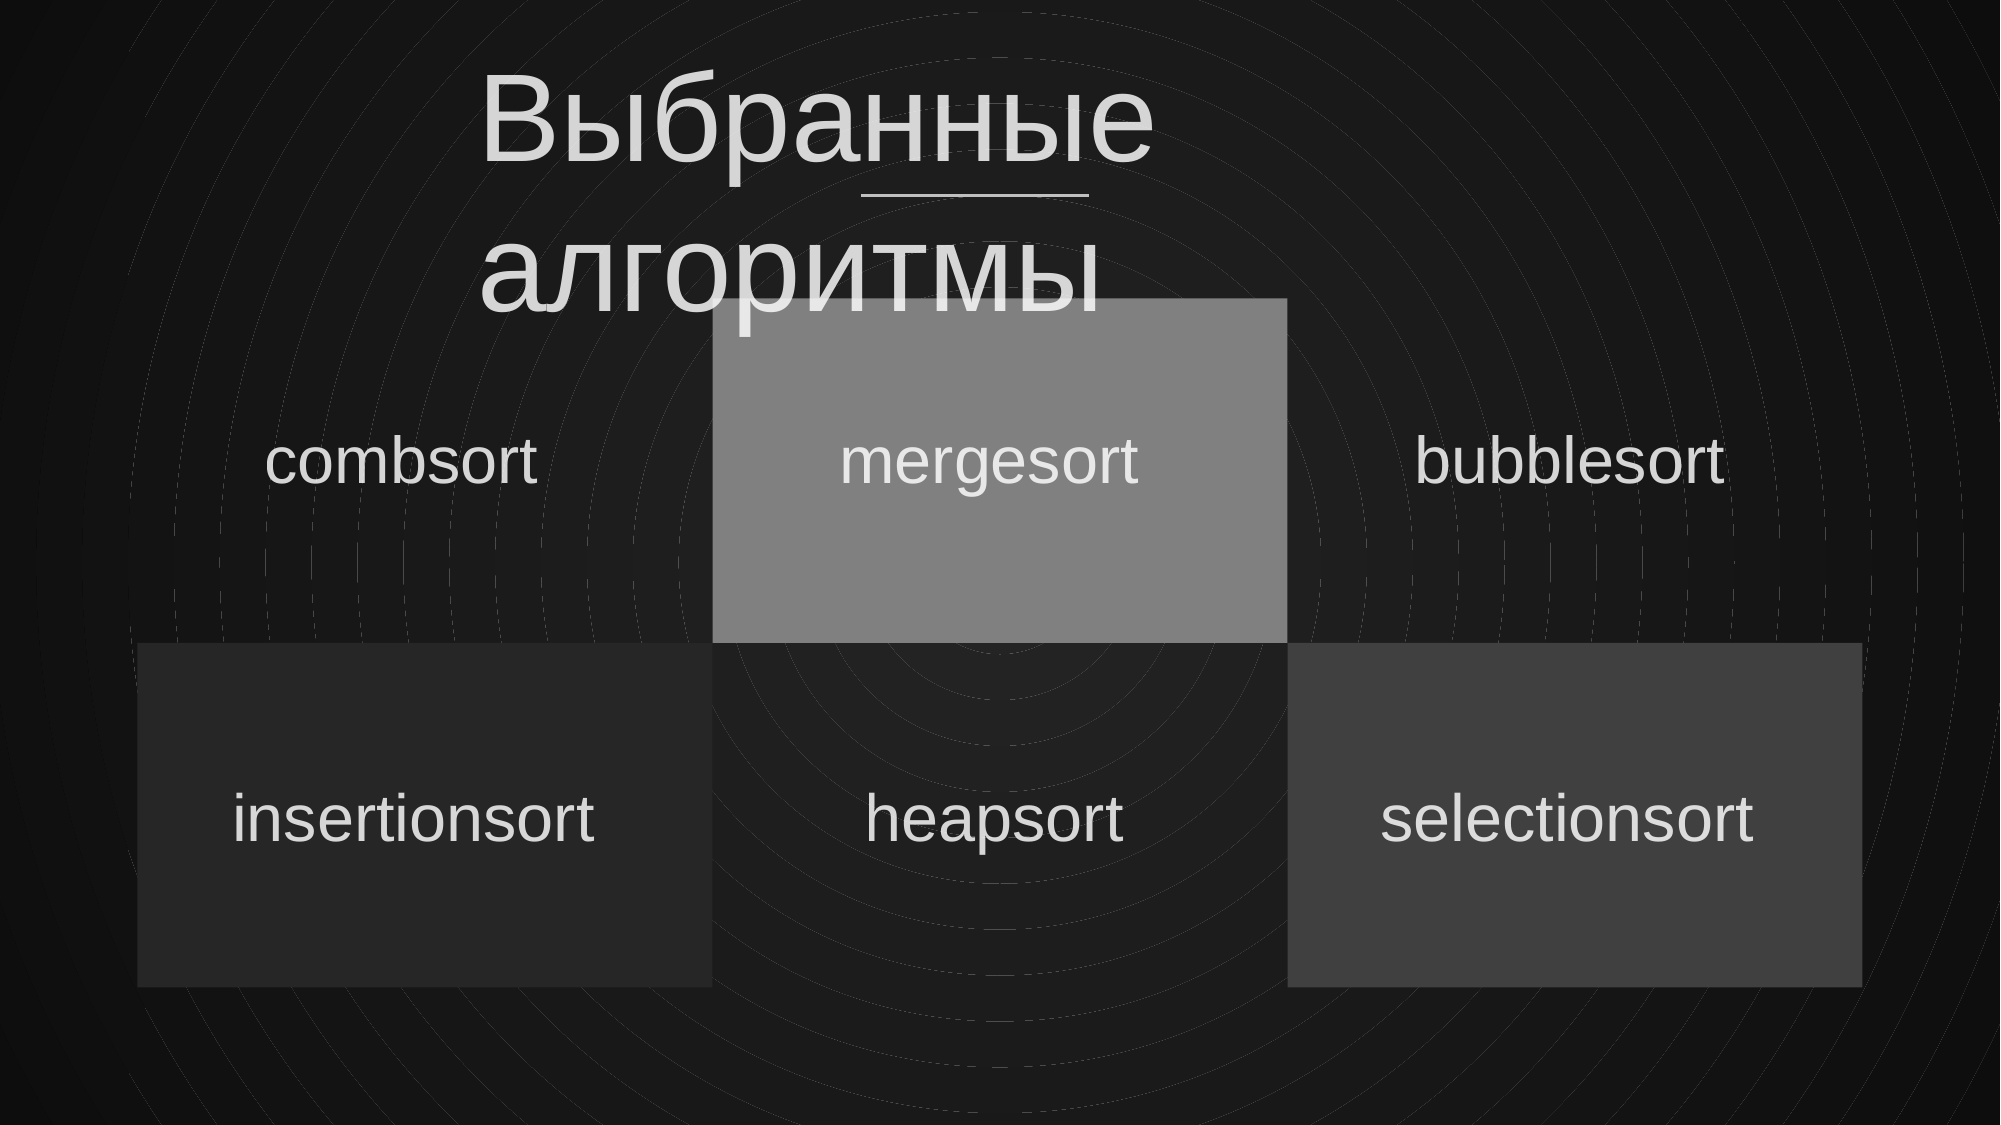

Выбранные алгоритмы

mergesort
bubblesort
combsort

insertionsort
heapsort
selectionsort
4